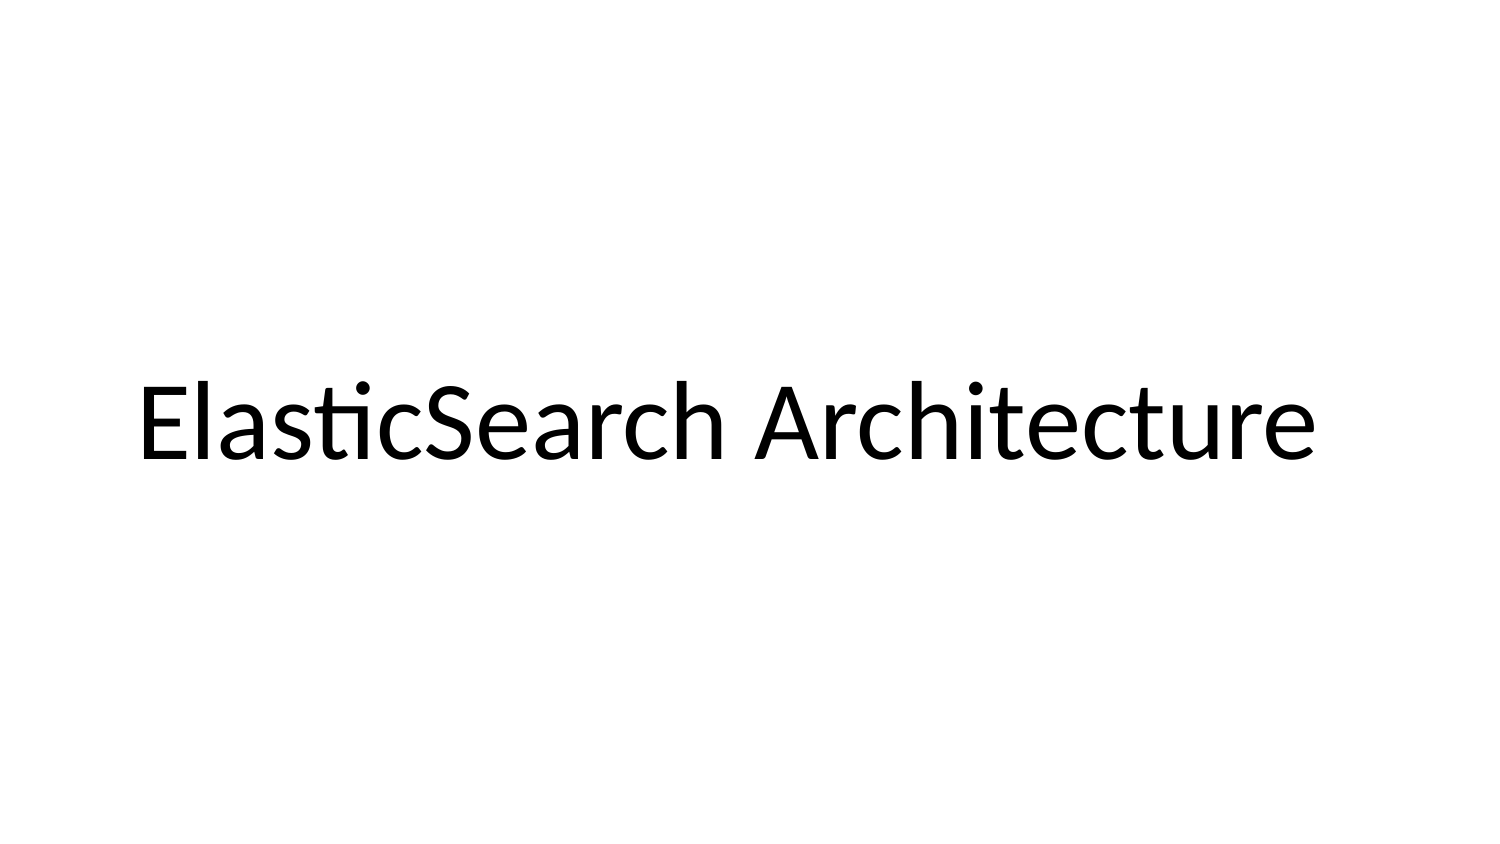

Architectural
ElasticSearch Architecture
The world’s most popular enterprise open source products for real-time search, metrics logging, analytics, and more